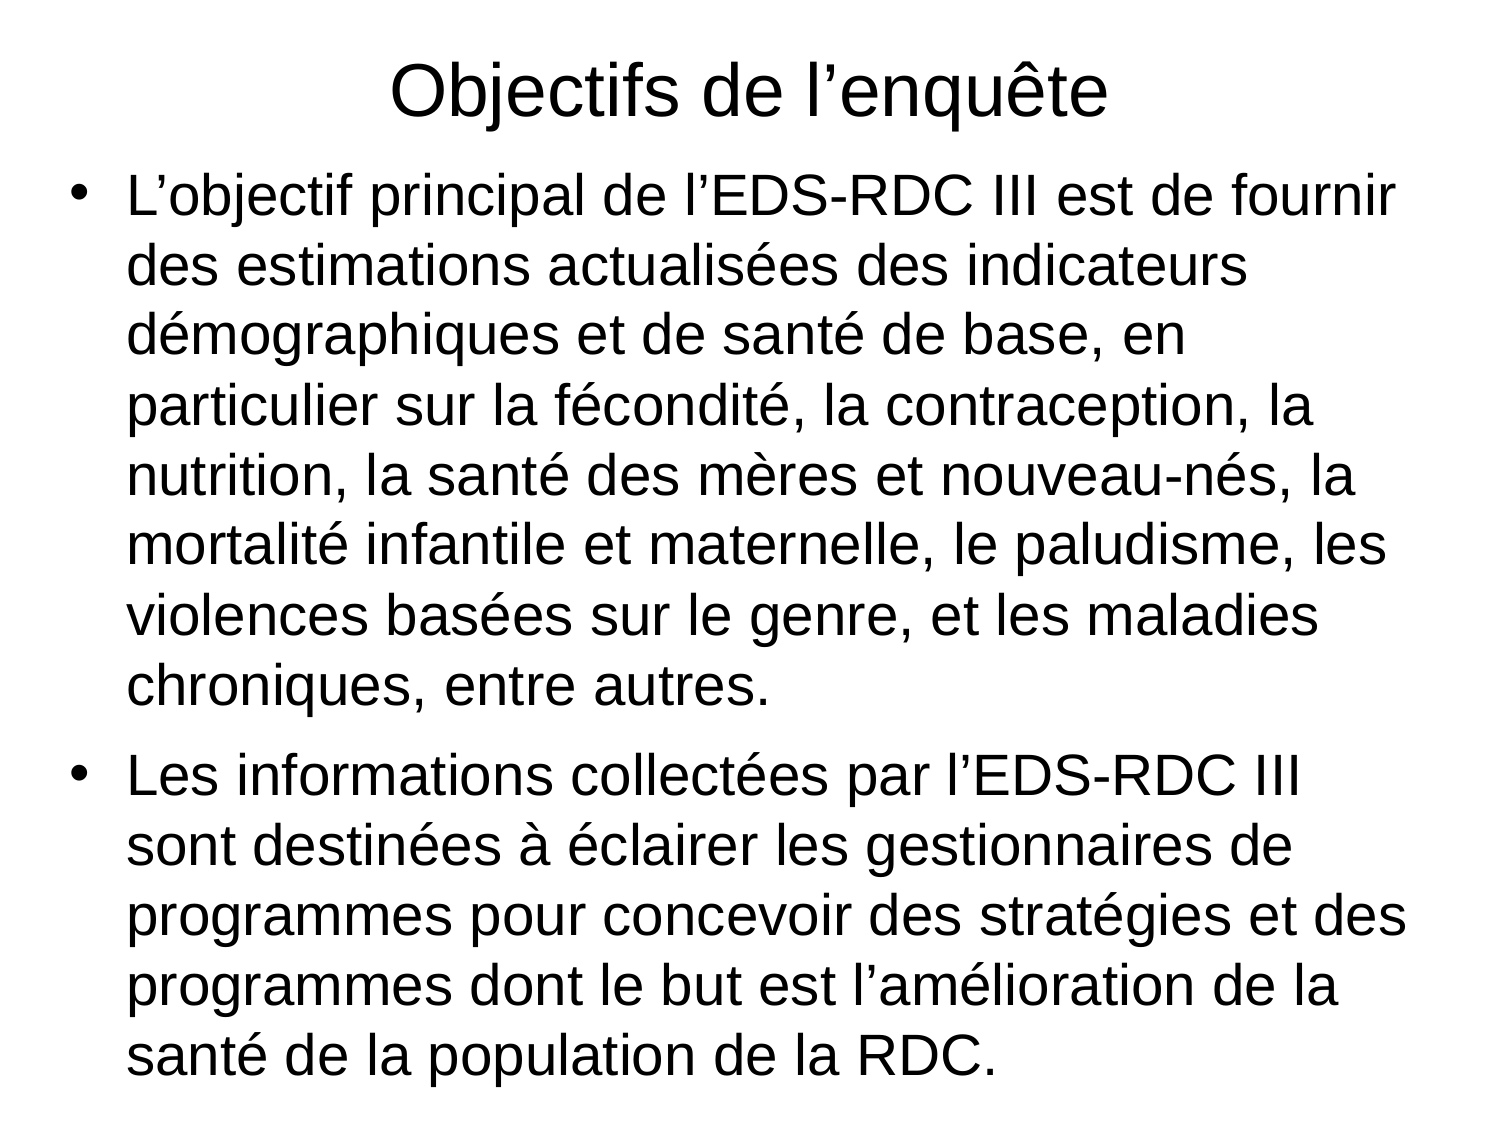

# Objectifs de l’enquête
L’objectif principal de l’EDS-RDC III est de fournir des estimations actualisées des indicateurs démographiques et de santé de base, en particulier sur la fécondité, la contraception, la nutrition, la santé des mères et nouveau-nés, la mortalité infantile et maternelle, le paludisme, les violences basées sur le genre, et les maladies chroniques, entre autres.
Les informations collectées par l’EDS-RDC III sont destinées à éclairer les gestionnaires de programmes pour concevoir des stratégies et des programmes dont le but est l’amélioration de la santé de la population de la RDC.